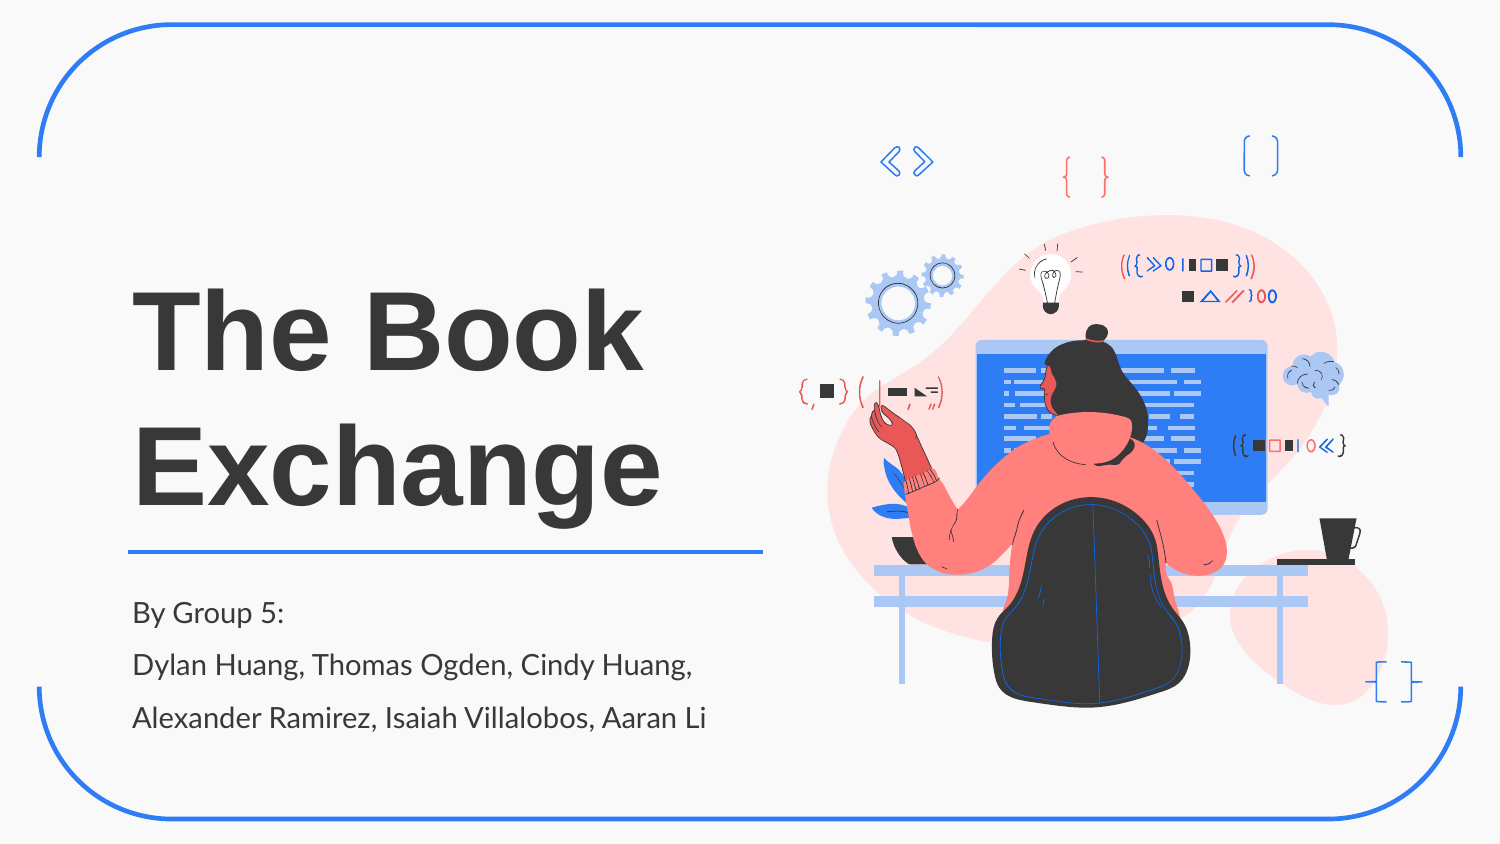

# The Book Exchange
By Group 5:
Dylan Huang, Thomas Ogden, Cindy Huang, Alexander Ramirez, Isaiah Villalobos, Aaran Li